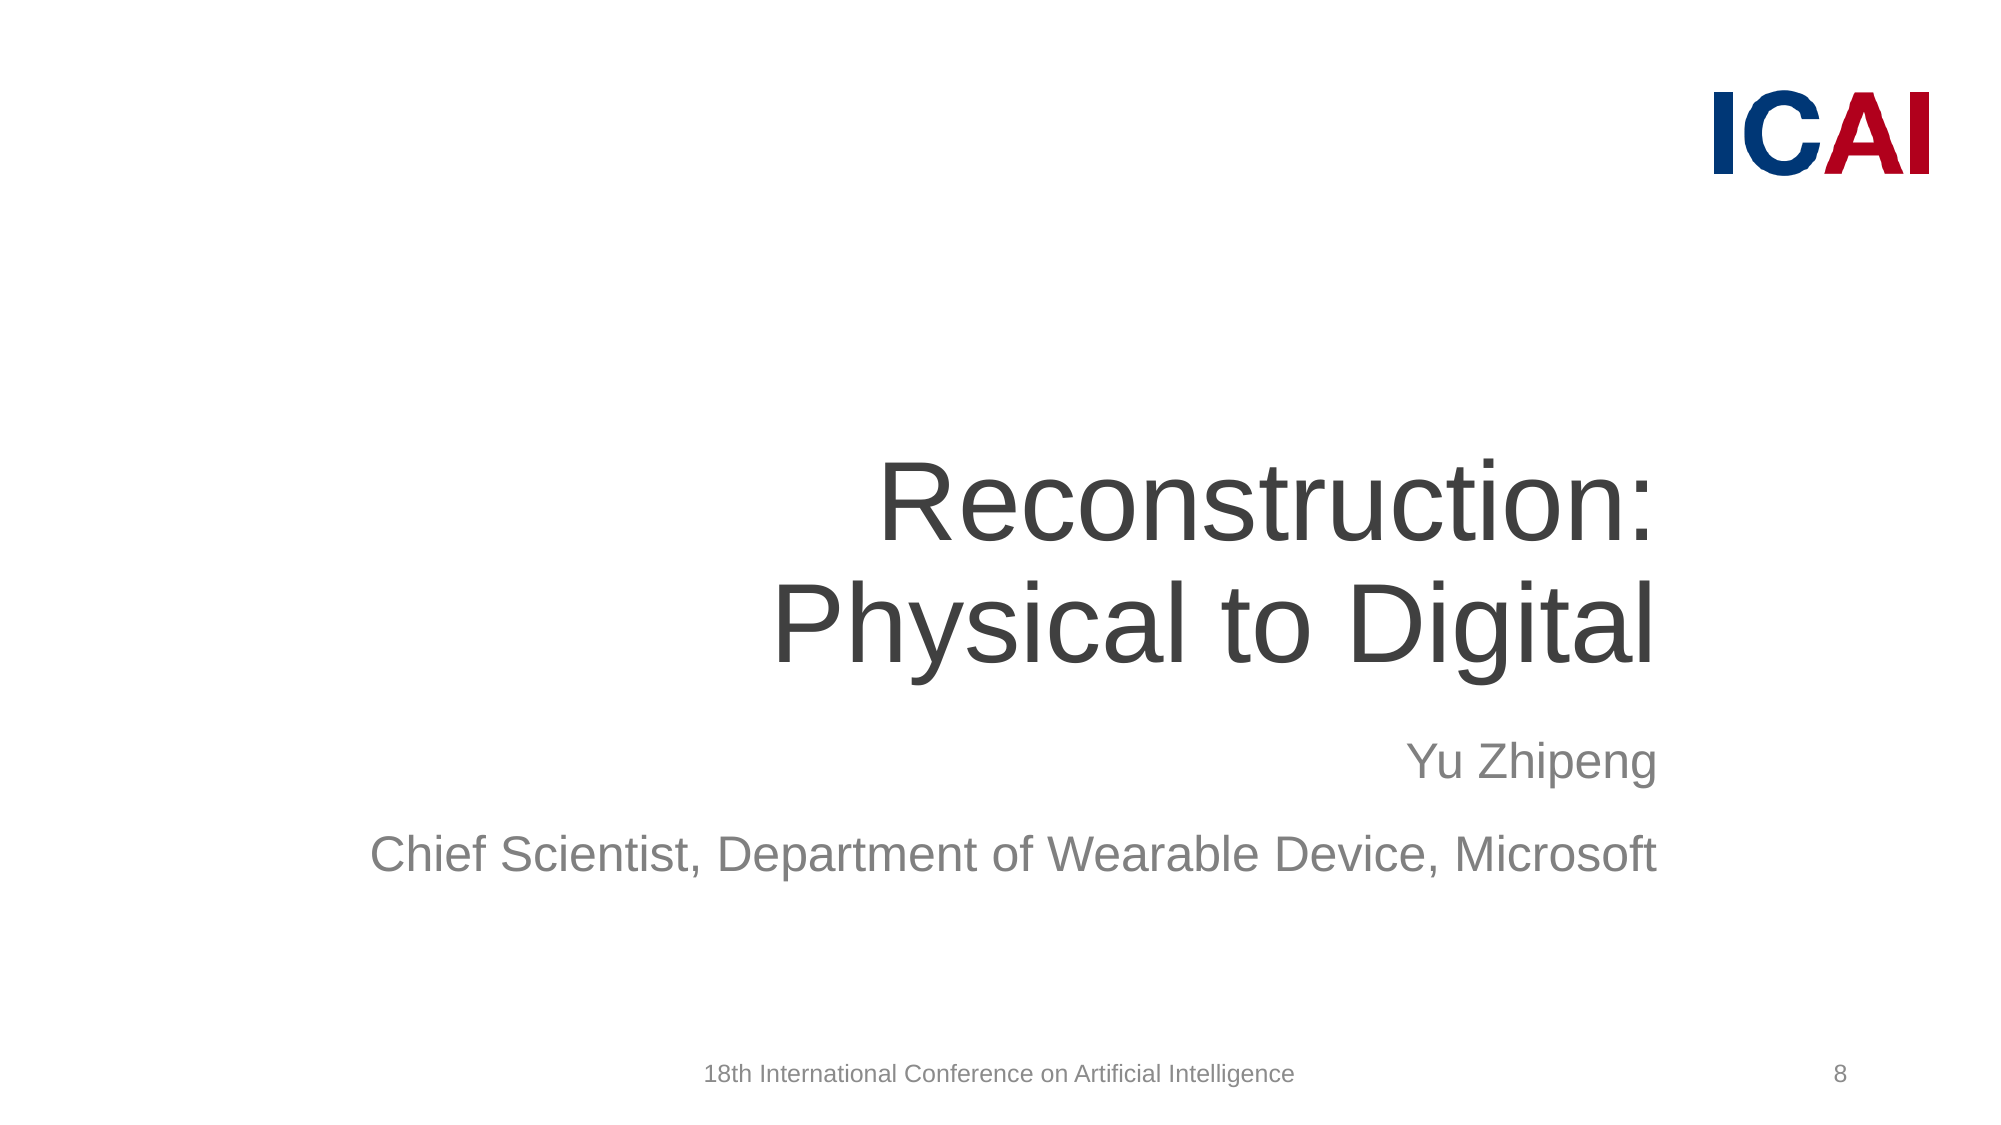

# Reconstruction: Physical to Digital
Yu Zhipeng
Chief Scientist, Department of Wearable Device, Microsoft

18th International Conference on Artificial Intelligence
8